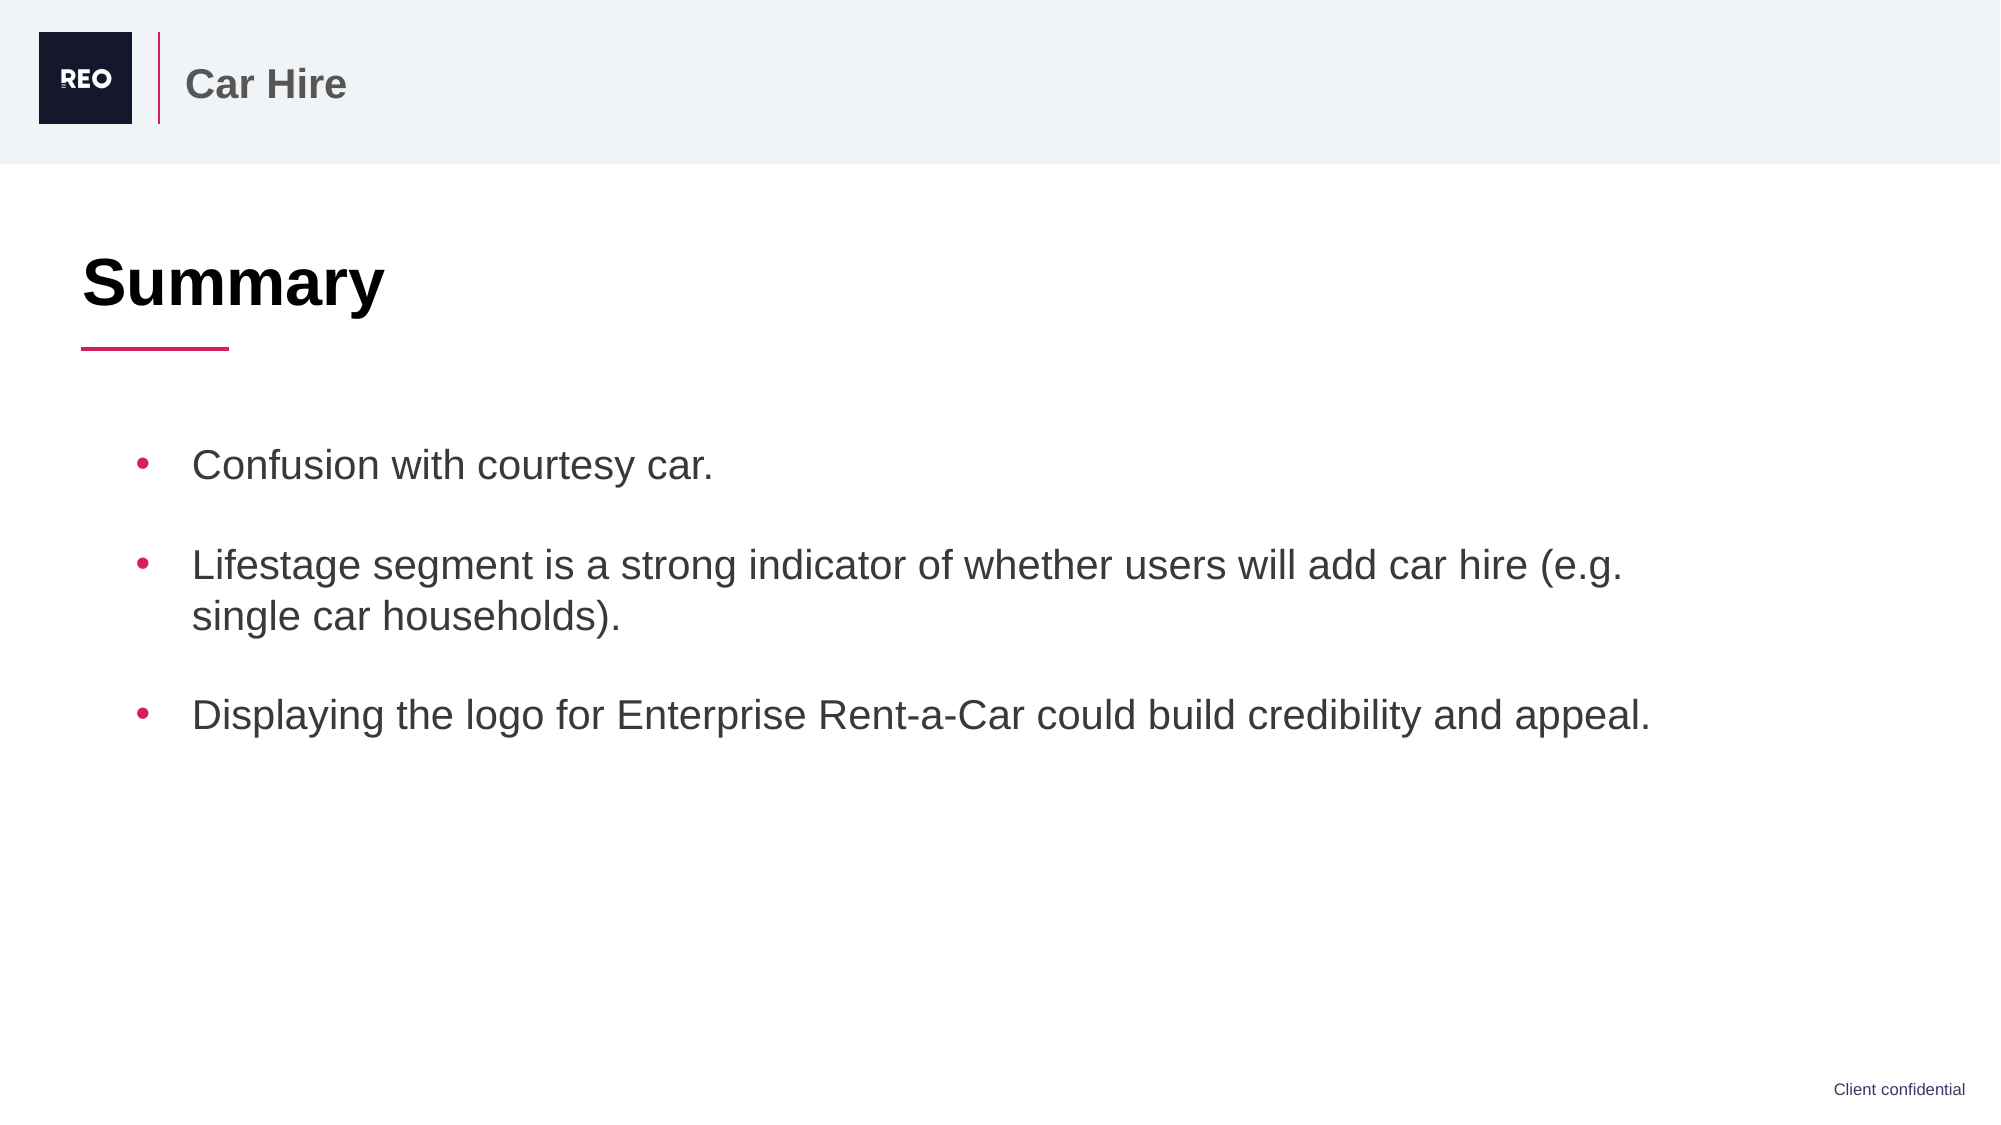

Car Hire
Summary
Confusion with courtesy car.

Lifestage segment is a strong indicator of whether users will add car hire (e.g. single car households).

Displaying the logo for Enterprise Rent-a-Car could build credibility and appeal.